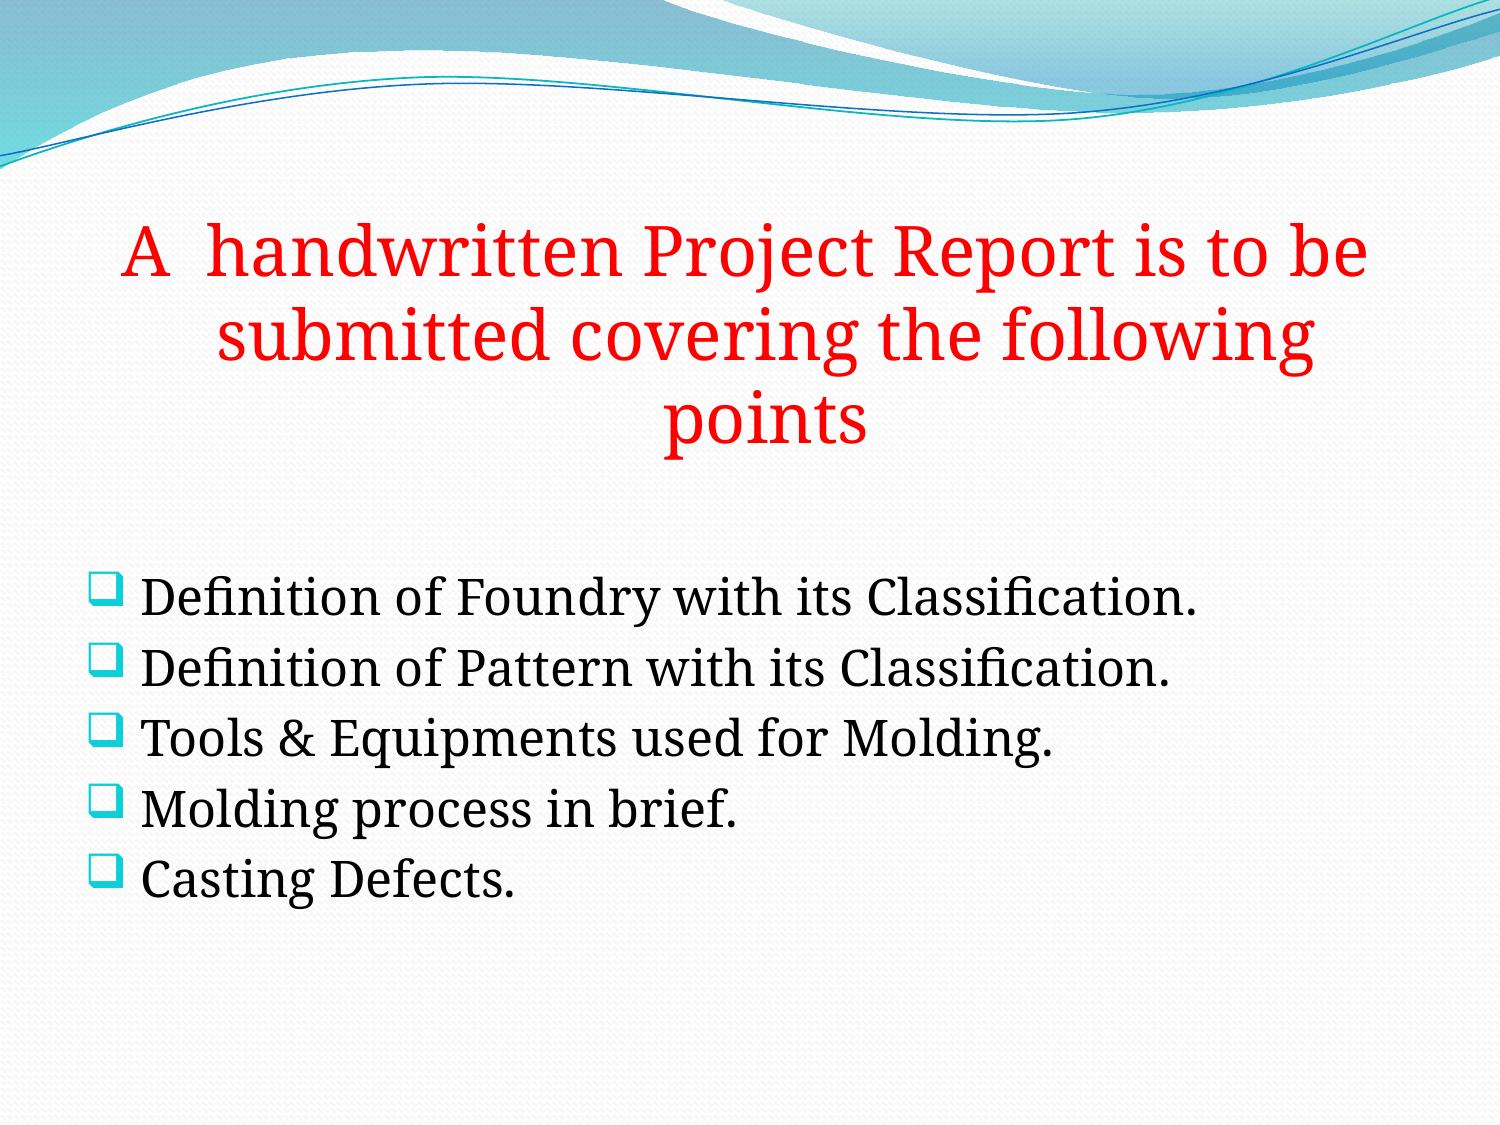

A  handwritten Project Report is to be submitted covering the following points

 Definition of Foundry with its Classification.
 Definition of Pattern with its Classification.
 Tools & Equipments used for Molding.
 Molding process in brief.
 Casting Defects.